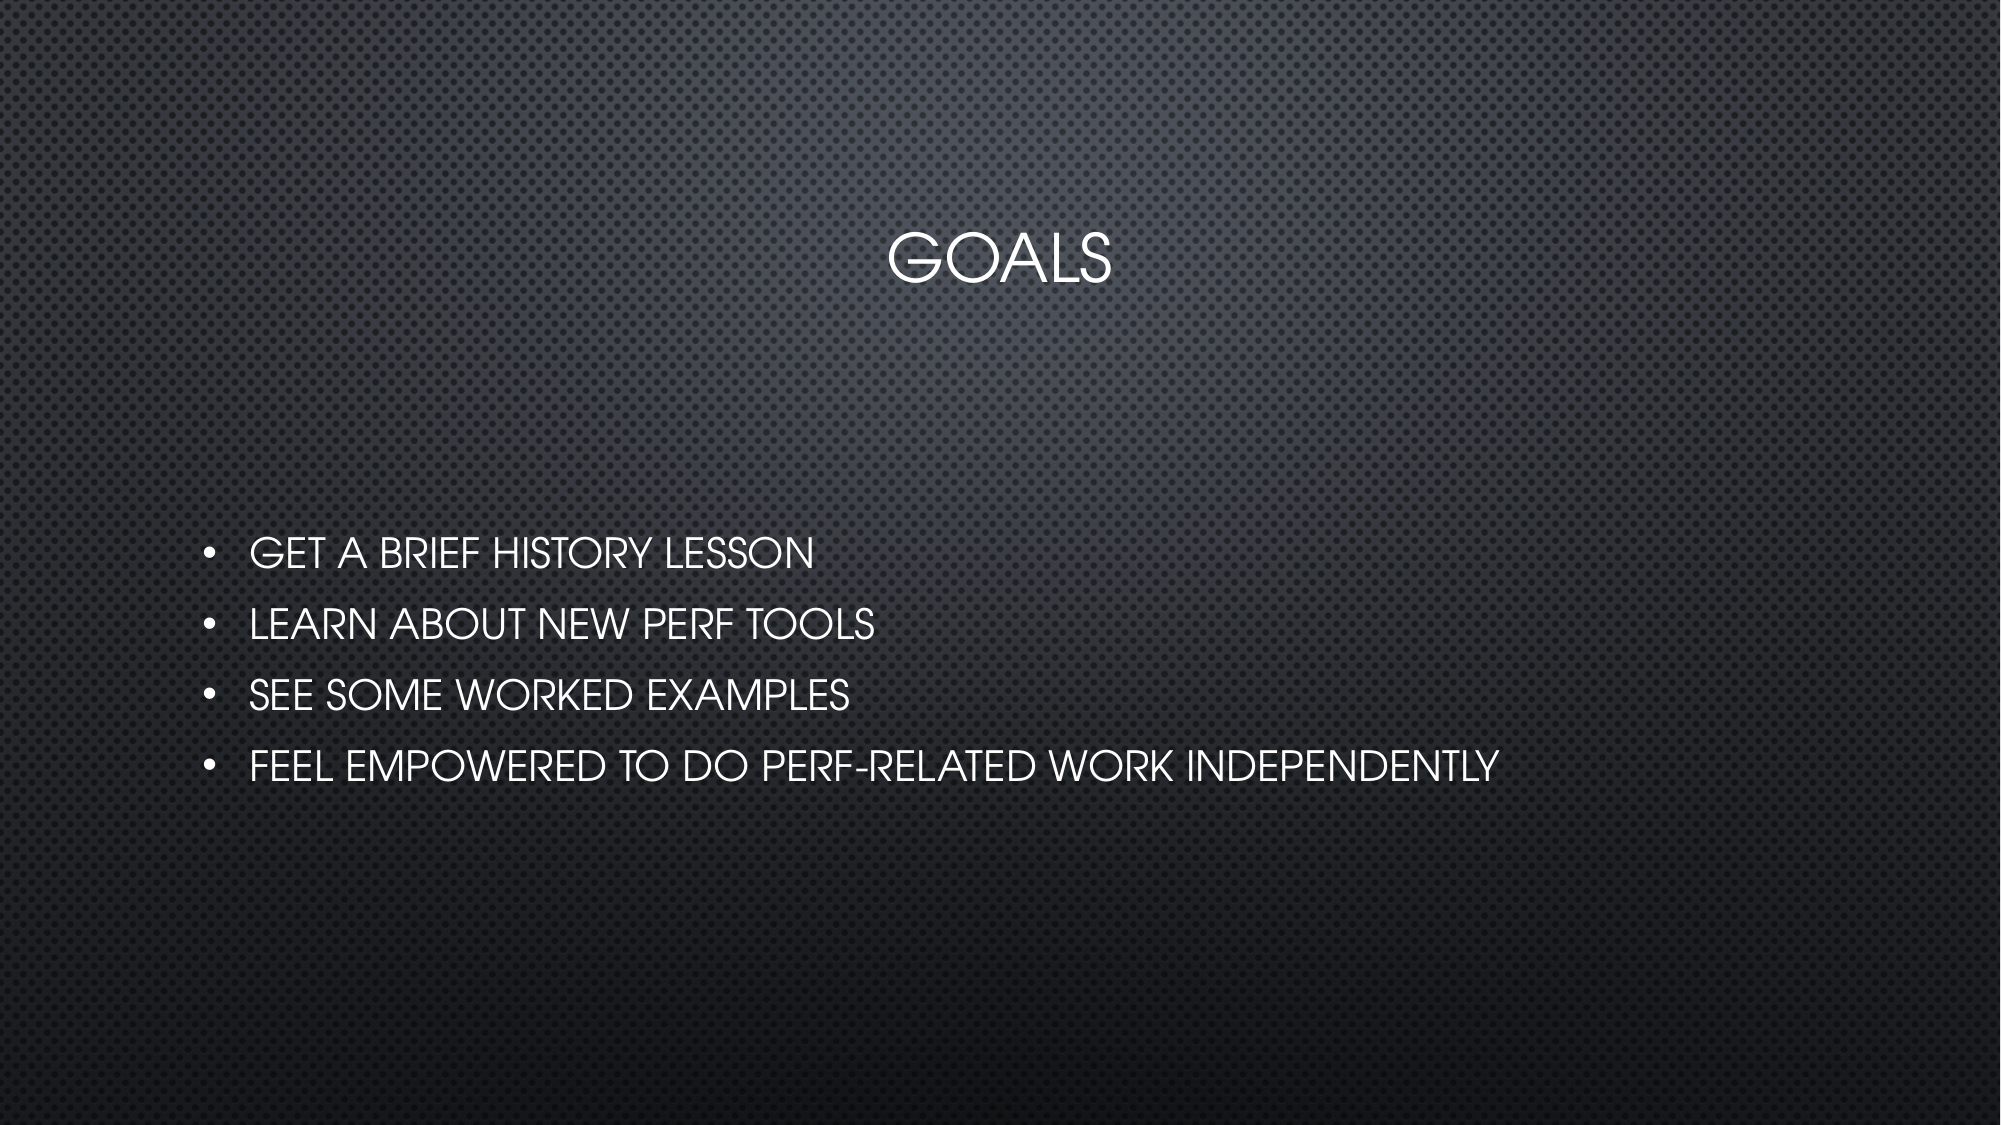

# Goals
Get a brief history lesson
Learn about new perf tools
See some worked examples
Feel Empowered to do perf-related work independently